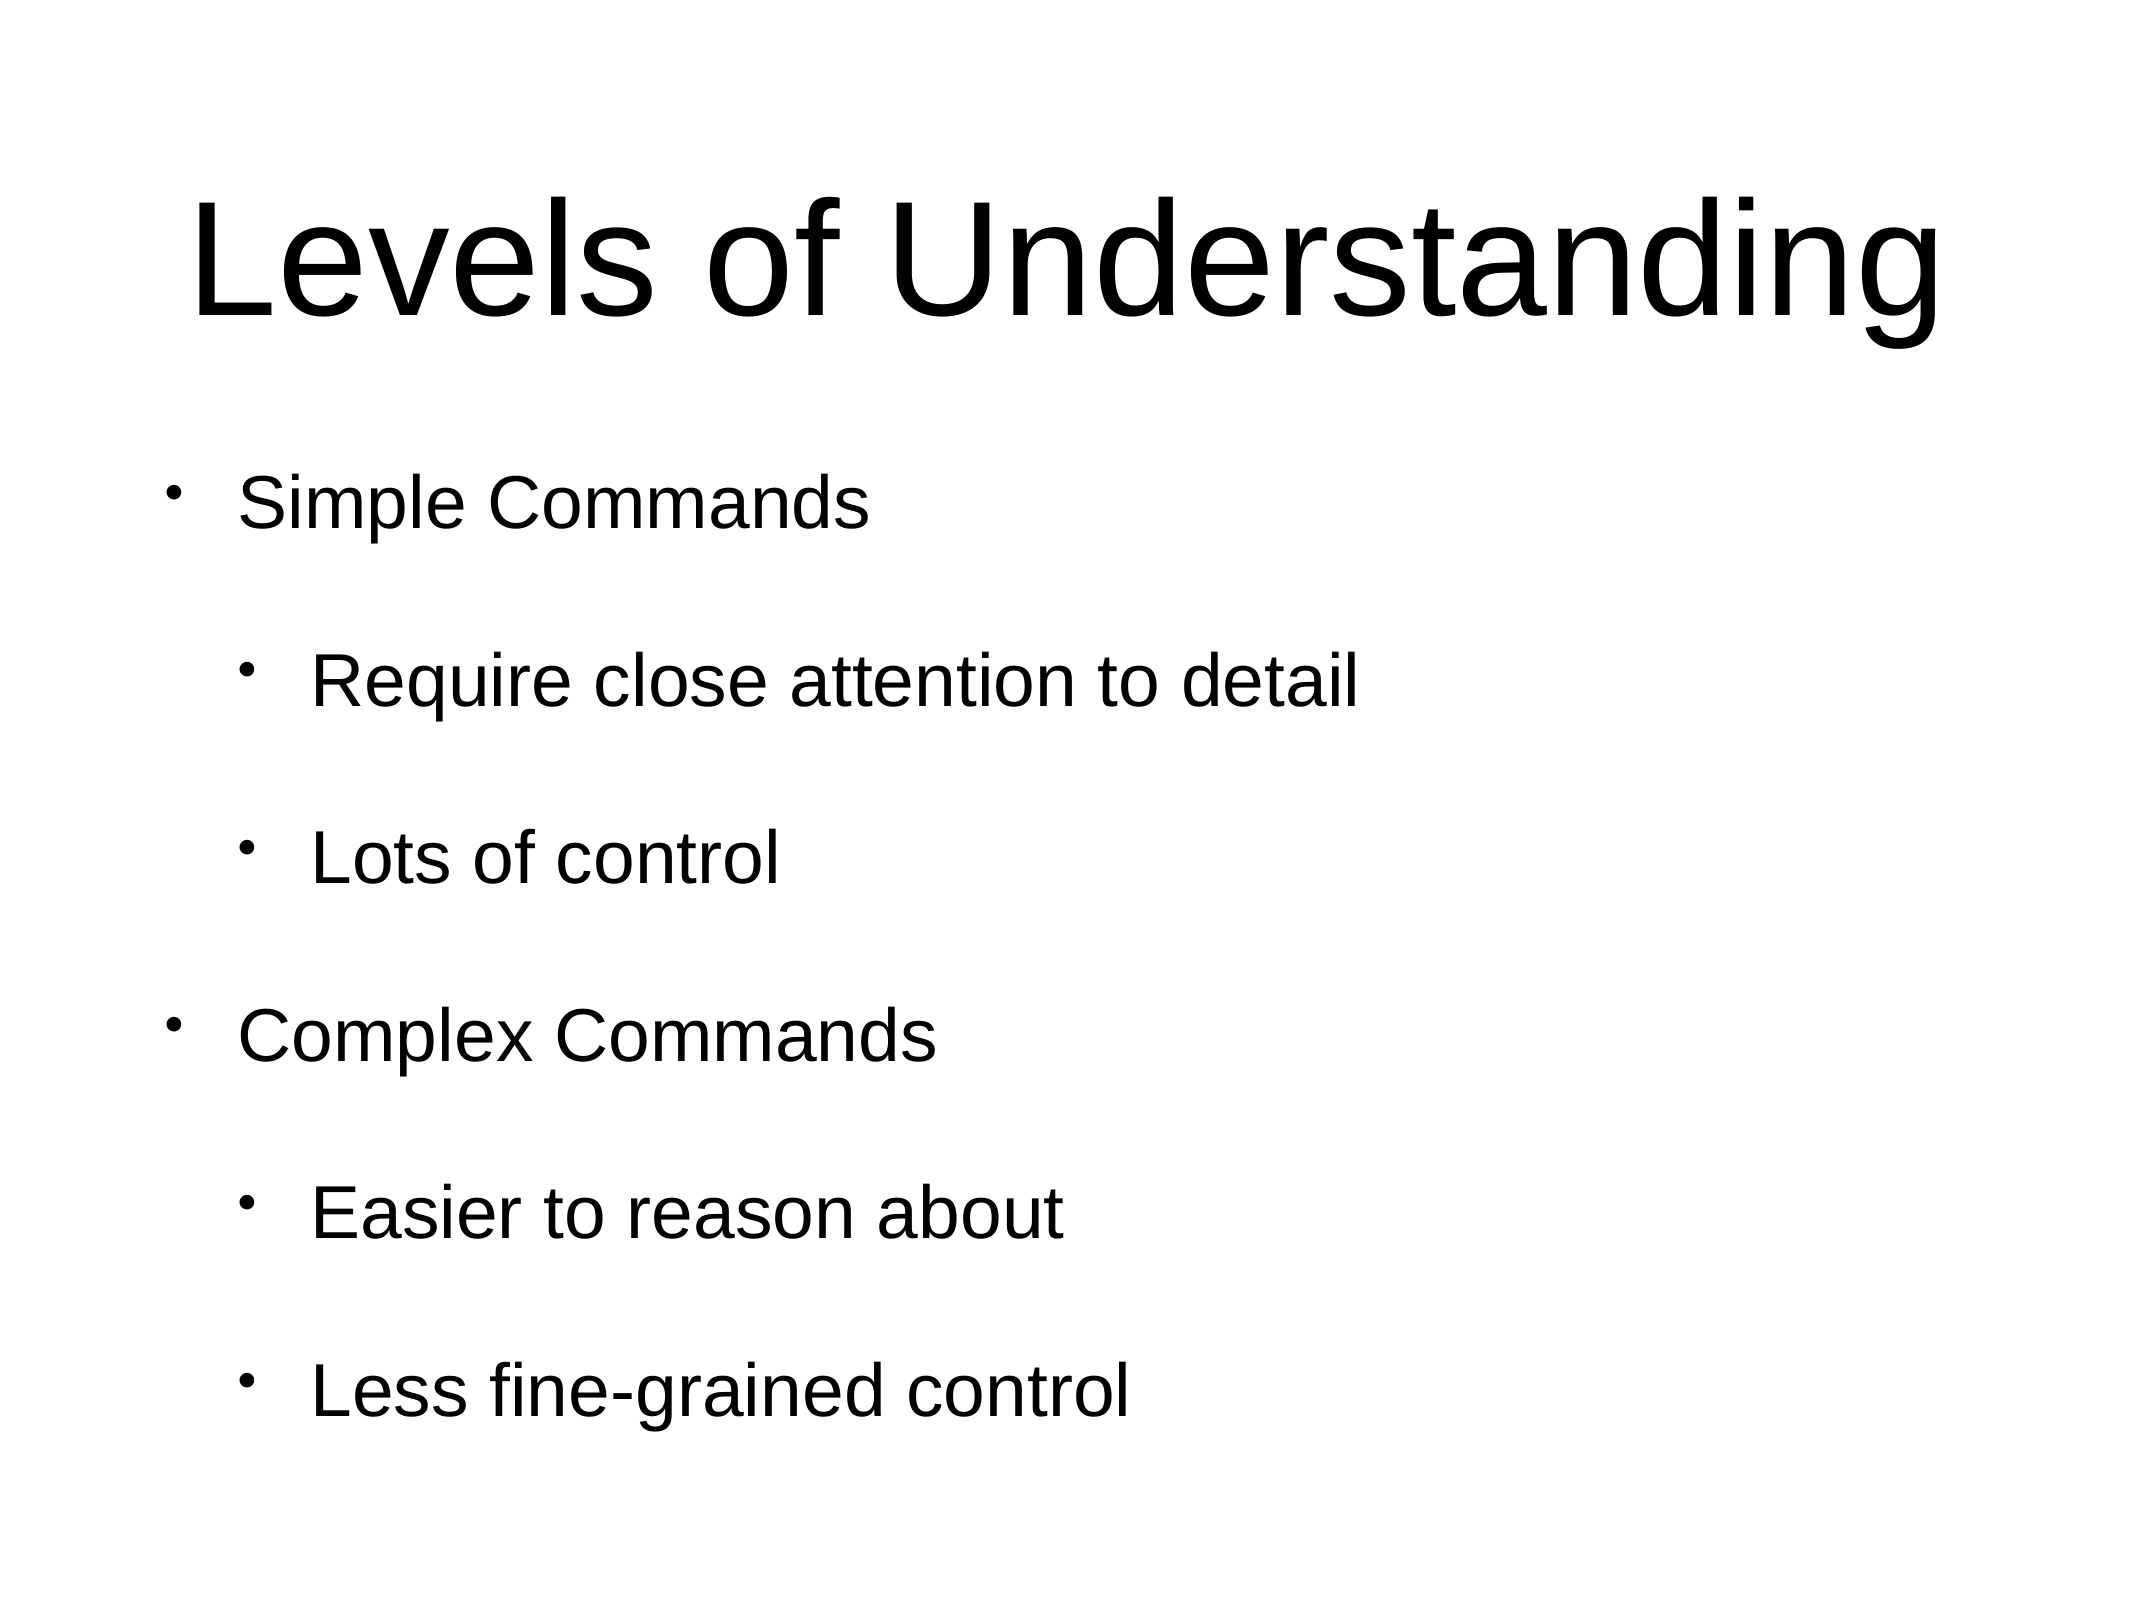

# Levels of Understanding
Simple Commands
Require close attention to detail
Lots of control
Complex Commands
Easier to reason about
Less fine-grained control